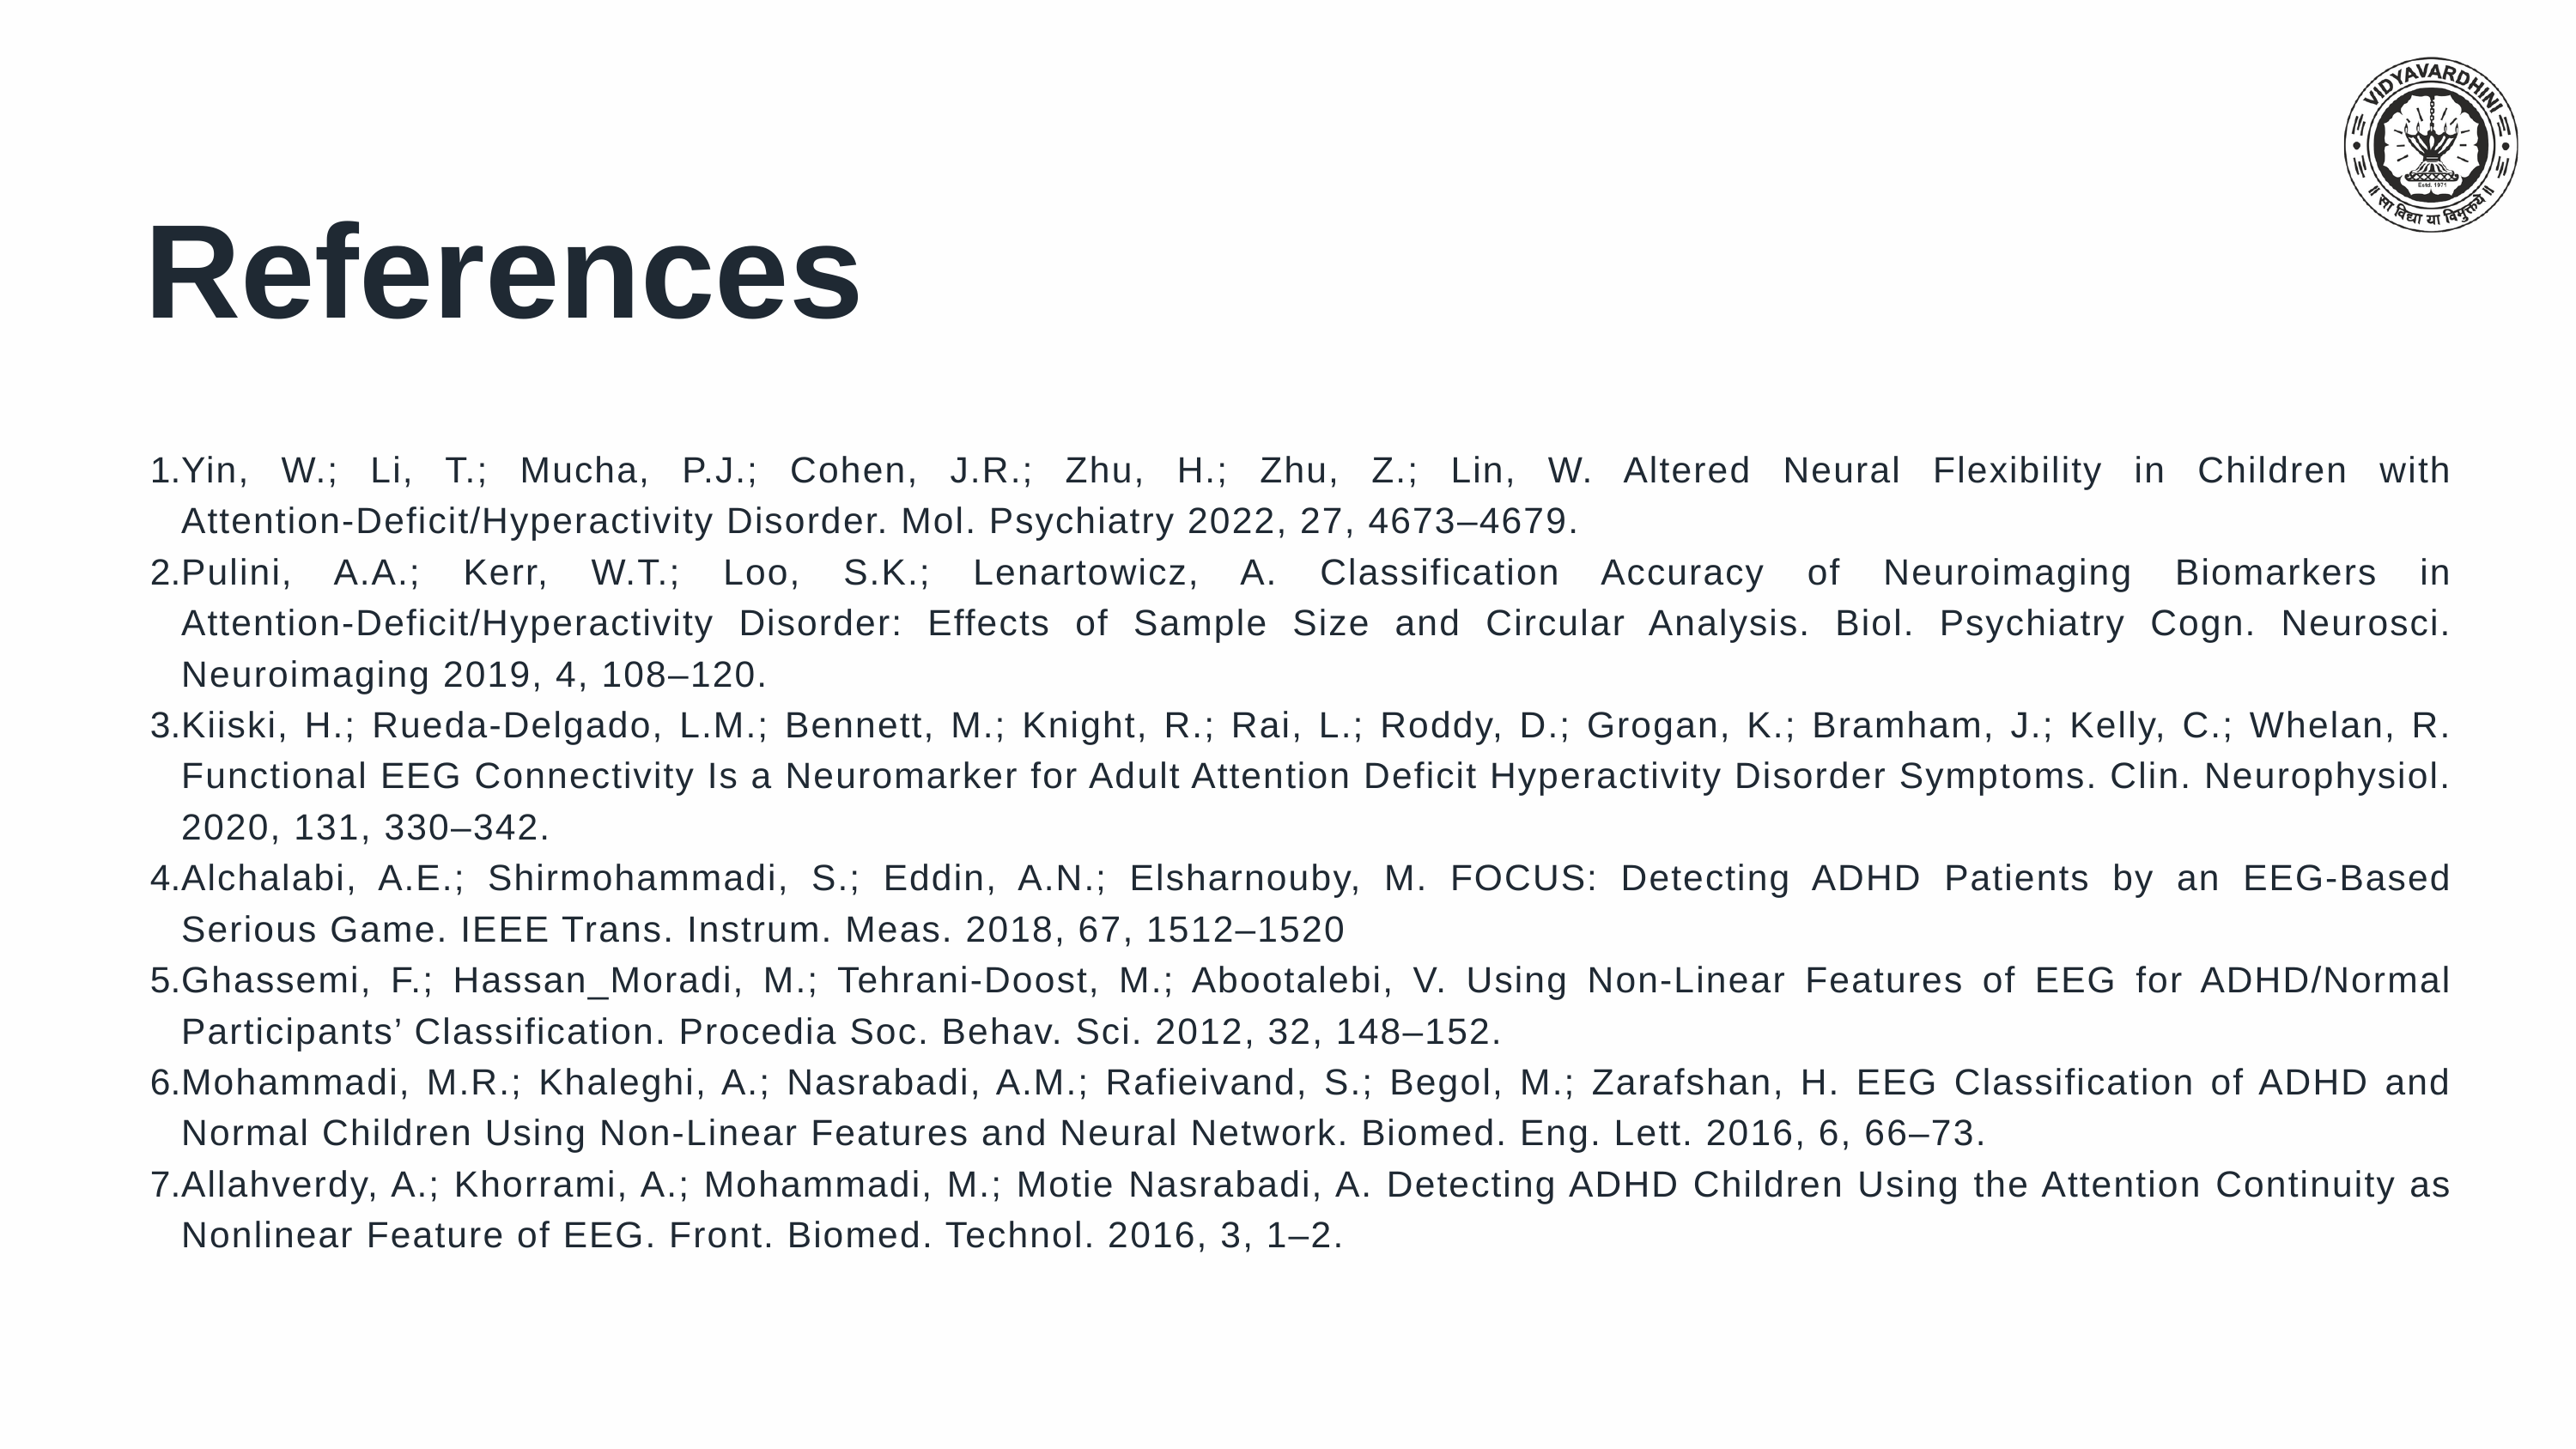

References
Yin, W.; Li, T.; Mucha, P.J.; Cohen, J.R.; Zhu, H.; Zhu, Z.; Lin, W. Altered Neural Flexibility in Children with Attention-Deficit/Hyperactivity Disorder. Mol. Psychiatry 2022, 27, 4673–4679.
Pulini, A.A.; Kerr, W.T.; Loo, S.K.; Lenartowicz, A. Classification Accuracy of Neuroimaging Biomarkers in Attention-Deficit/Hyperactivity Disorder: Effects of Sample Size and Circular Analysis. Biol. Psychiatry Cogn. Neurosci. Neuroimaging 2019, 4, 108–120.
Kiiski, H.; Rueda-Delgado, L.M.; Bennett, M.; Knight, R.; Rai, L.; Roddy, D.; Grogan, K.; Bramham, J.; Kelly, C.; Whelan, R. Functional EEG Connectivity Is a Neuromarker for Adult Attention Deficit Hyperactivity Disorder Symptoms. Clin. Neurophysiol. 2020, 131, 330–342.
Alchalabi, A.E.; Shirmohammadi, S.; Eddin, A.N.; Elsharnouby, M. FOCUS: Detecting ADHD Patients by an EEG-Based Serious Game. IEEE Trans. Instrum. Meas. 2018, 67, 1512–1520
Ghassemi, F.; Hassan_Moradi, M.; Tehrani-Doost, M.; Abootalebi, V. Using Non-Linear Features of EEG for ADHD/Normal Participants’ Classification. Procedia Soc. Behav. Sci. 2012, 32, 148–152.
Mohammadi, M.R.; Khaleghi, A.; Nasrabadi, A.M.; Rafieivand, S.; Begol, M.; Zarafshan, H. EEG Classification of ADHD and Normal Children Using Non-Linear Features and Neural Network. Biomed. Eng. Lett. 2016, 6, 66–73.
Allahverdy, A.; Khorrami, A.; Mohammadi, M.; Motie Nasrabadi, A. Detecting ADHD Children Using the Attention Continuity as Nonlinear Feature of EEG. Front. Biomed. Technol. 2016, 3, 1–2.